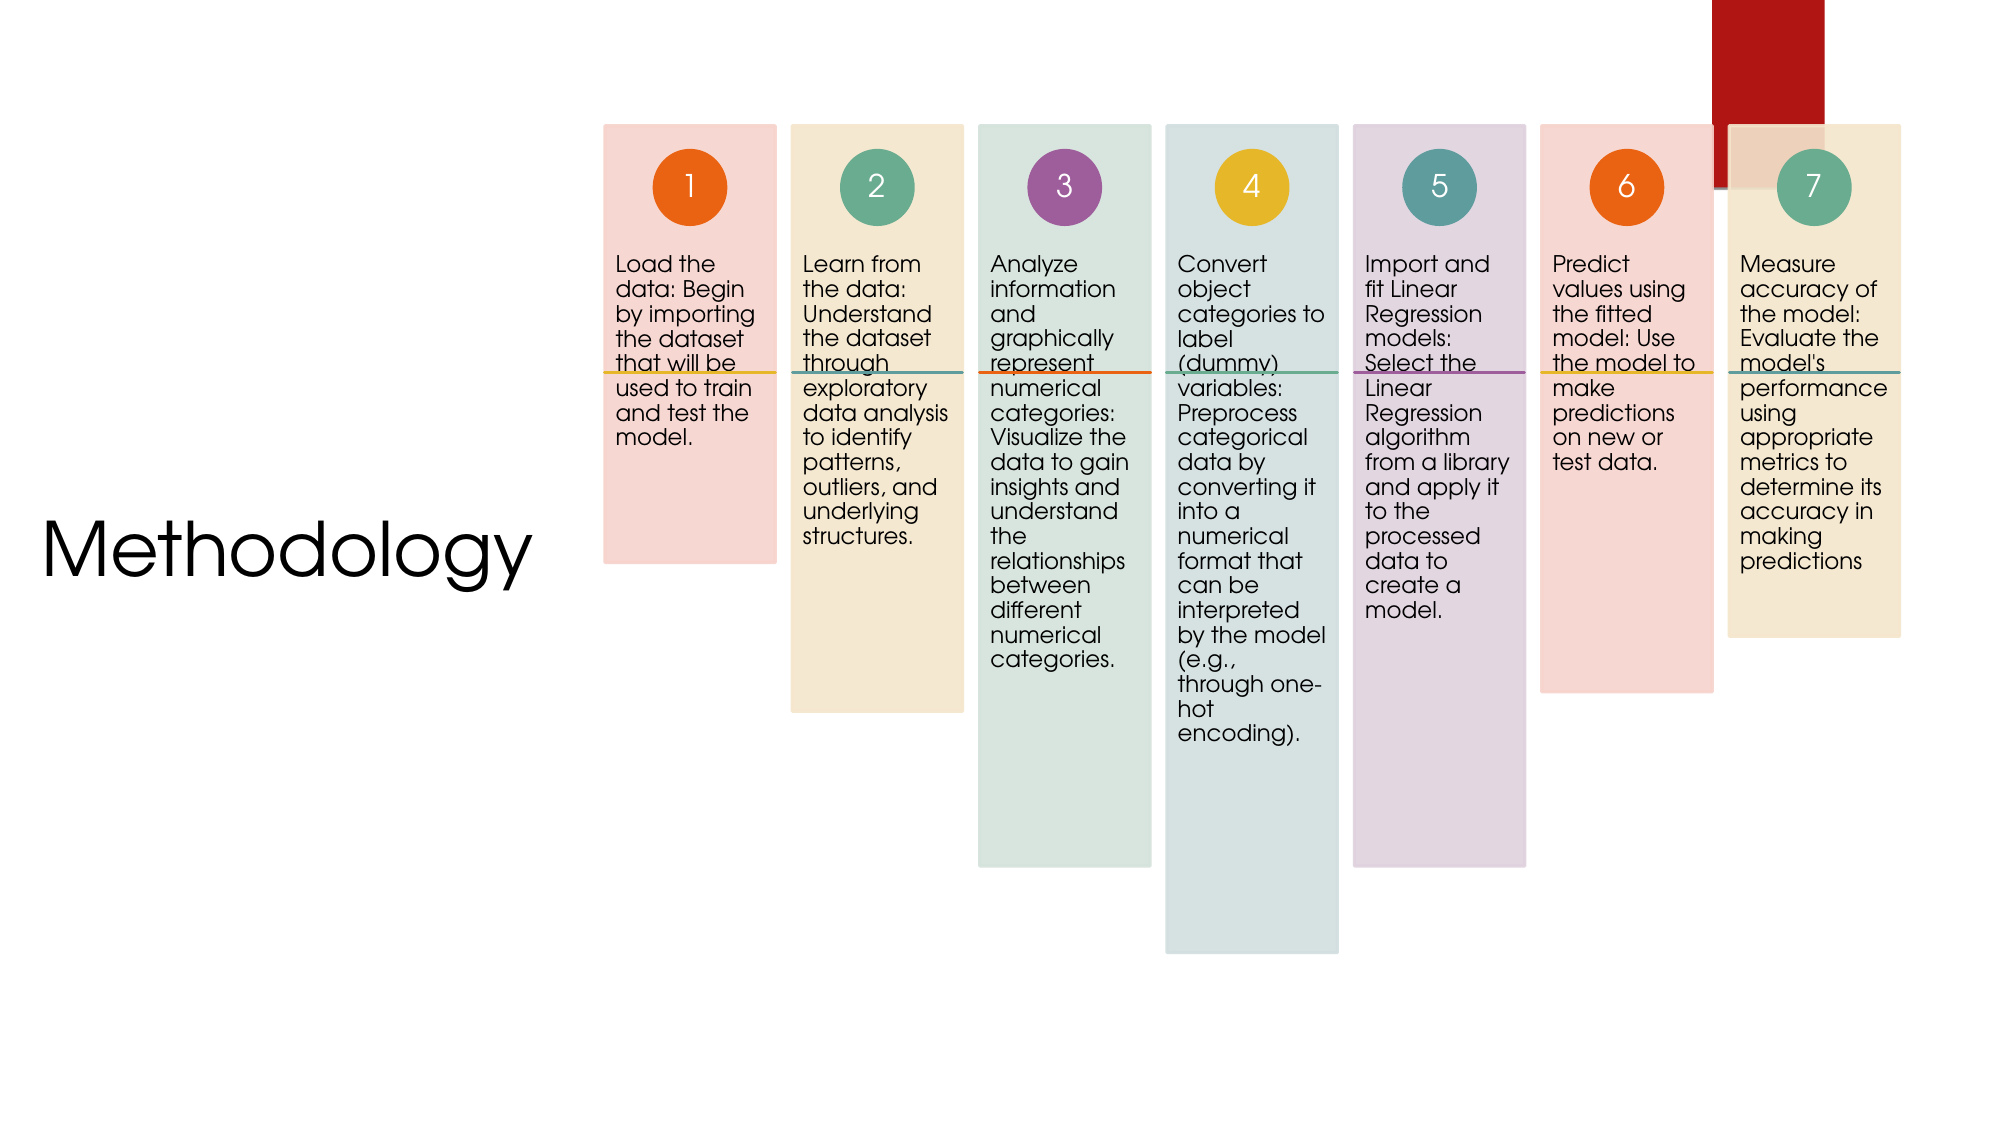

Load the data: Begin by importing the dataset that will be used to train and test the model.
Learn from the data: Understand the dataset through exploratory data analysis to identify patterns, outliers, and underlying structures.
Analyze information and graphically represent numerical categories: Visualize the data to gain insights and understand the relationships between different numerical categories.
Convert object categories to label (dummy) variables: Preprocess categorical data by converting it into a numerical format that can be interpreted by the model (e.g., through one-hot encoding).
Import and fit Linear Regression models: Select the Linear Regression algorithm from a library and apply it to the processed data to create a model.
Predict values using the fitted model: Use the model to make predictions on new or test data.
Measure accuracy of the model: Evaluate the model's performance using appropriate metrics to determine its accuracy in making predictions
1
2
3
4
5
6
7

Methodology